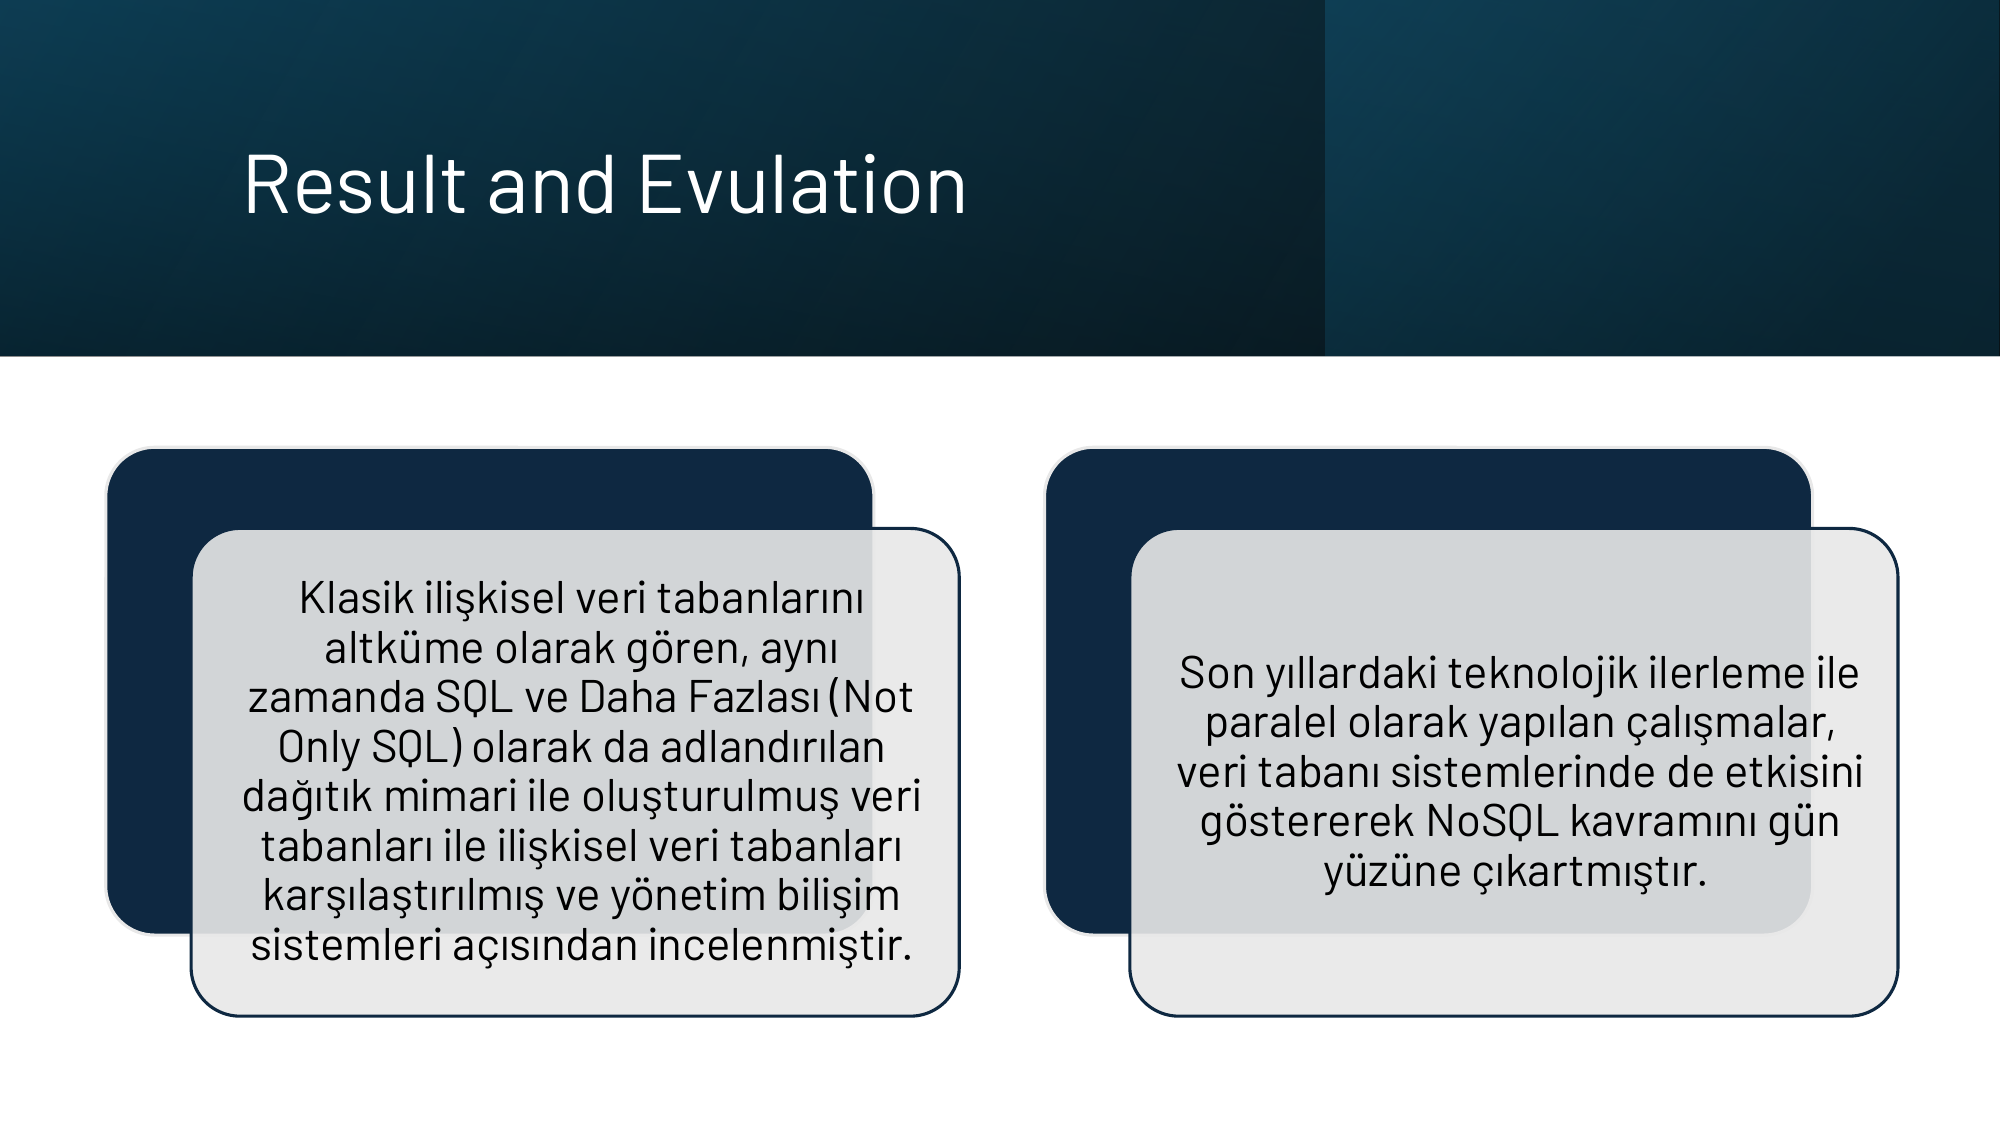

# Result and Evulation
Klasik ilişkisel veri tabanlarını altküme olarak gören, aynı zamanda SQL ve Daha Fazlası (Not Only SQL) olarak da adlandırılan dağıtık mimari ile oluşturulmuş veri tabanları ile ilişkisel veri tabanları karşılaştırılmış ve yönetim bilişim sistemleri açısından incelenmiştir.
Son yıllardaki teknolojik ilerleme ile paralel olarak yapılan çalışmalar, veri tabanı sistemlerinde de etkisini göstererek NoSQL kavramını gün yüzüne çıkartmıştır.